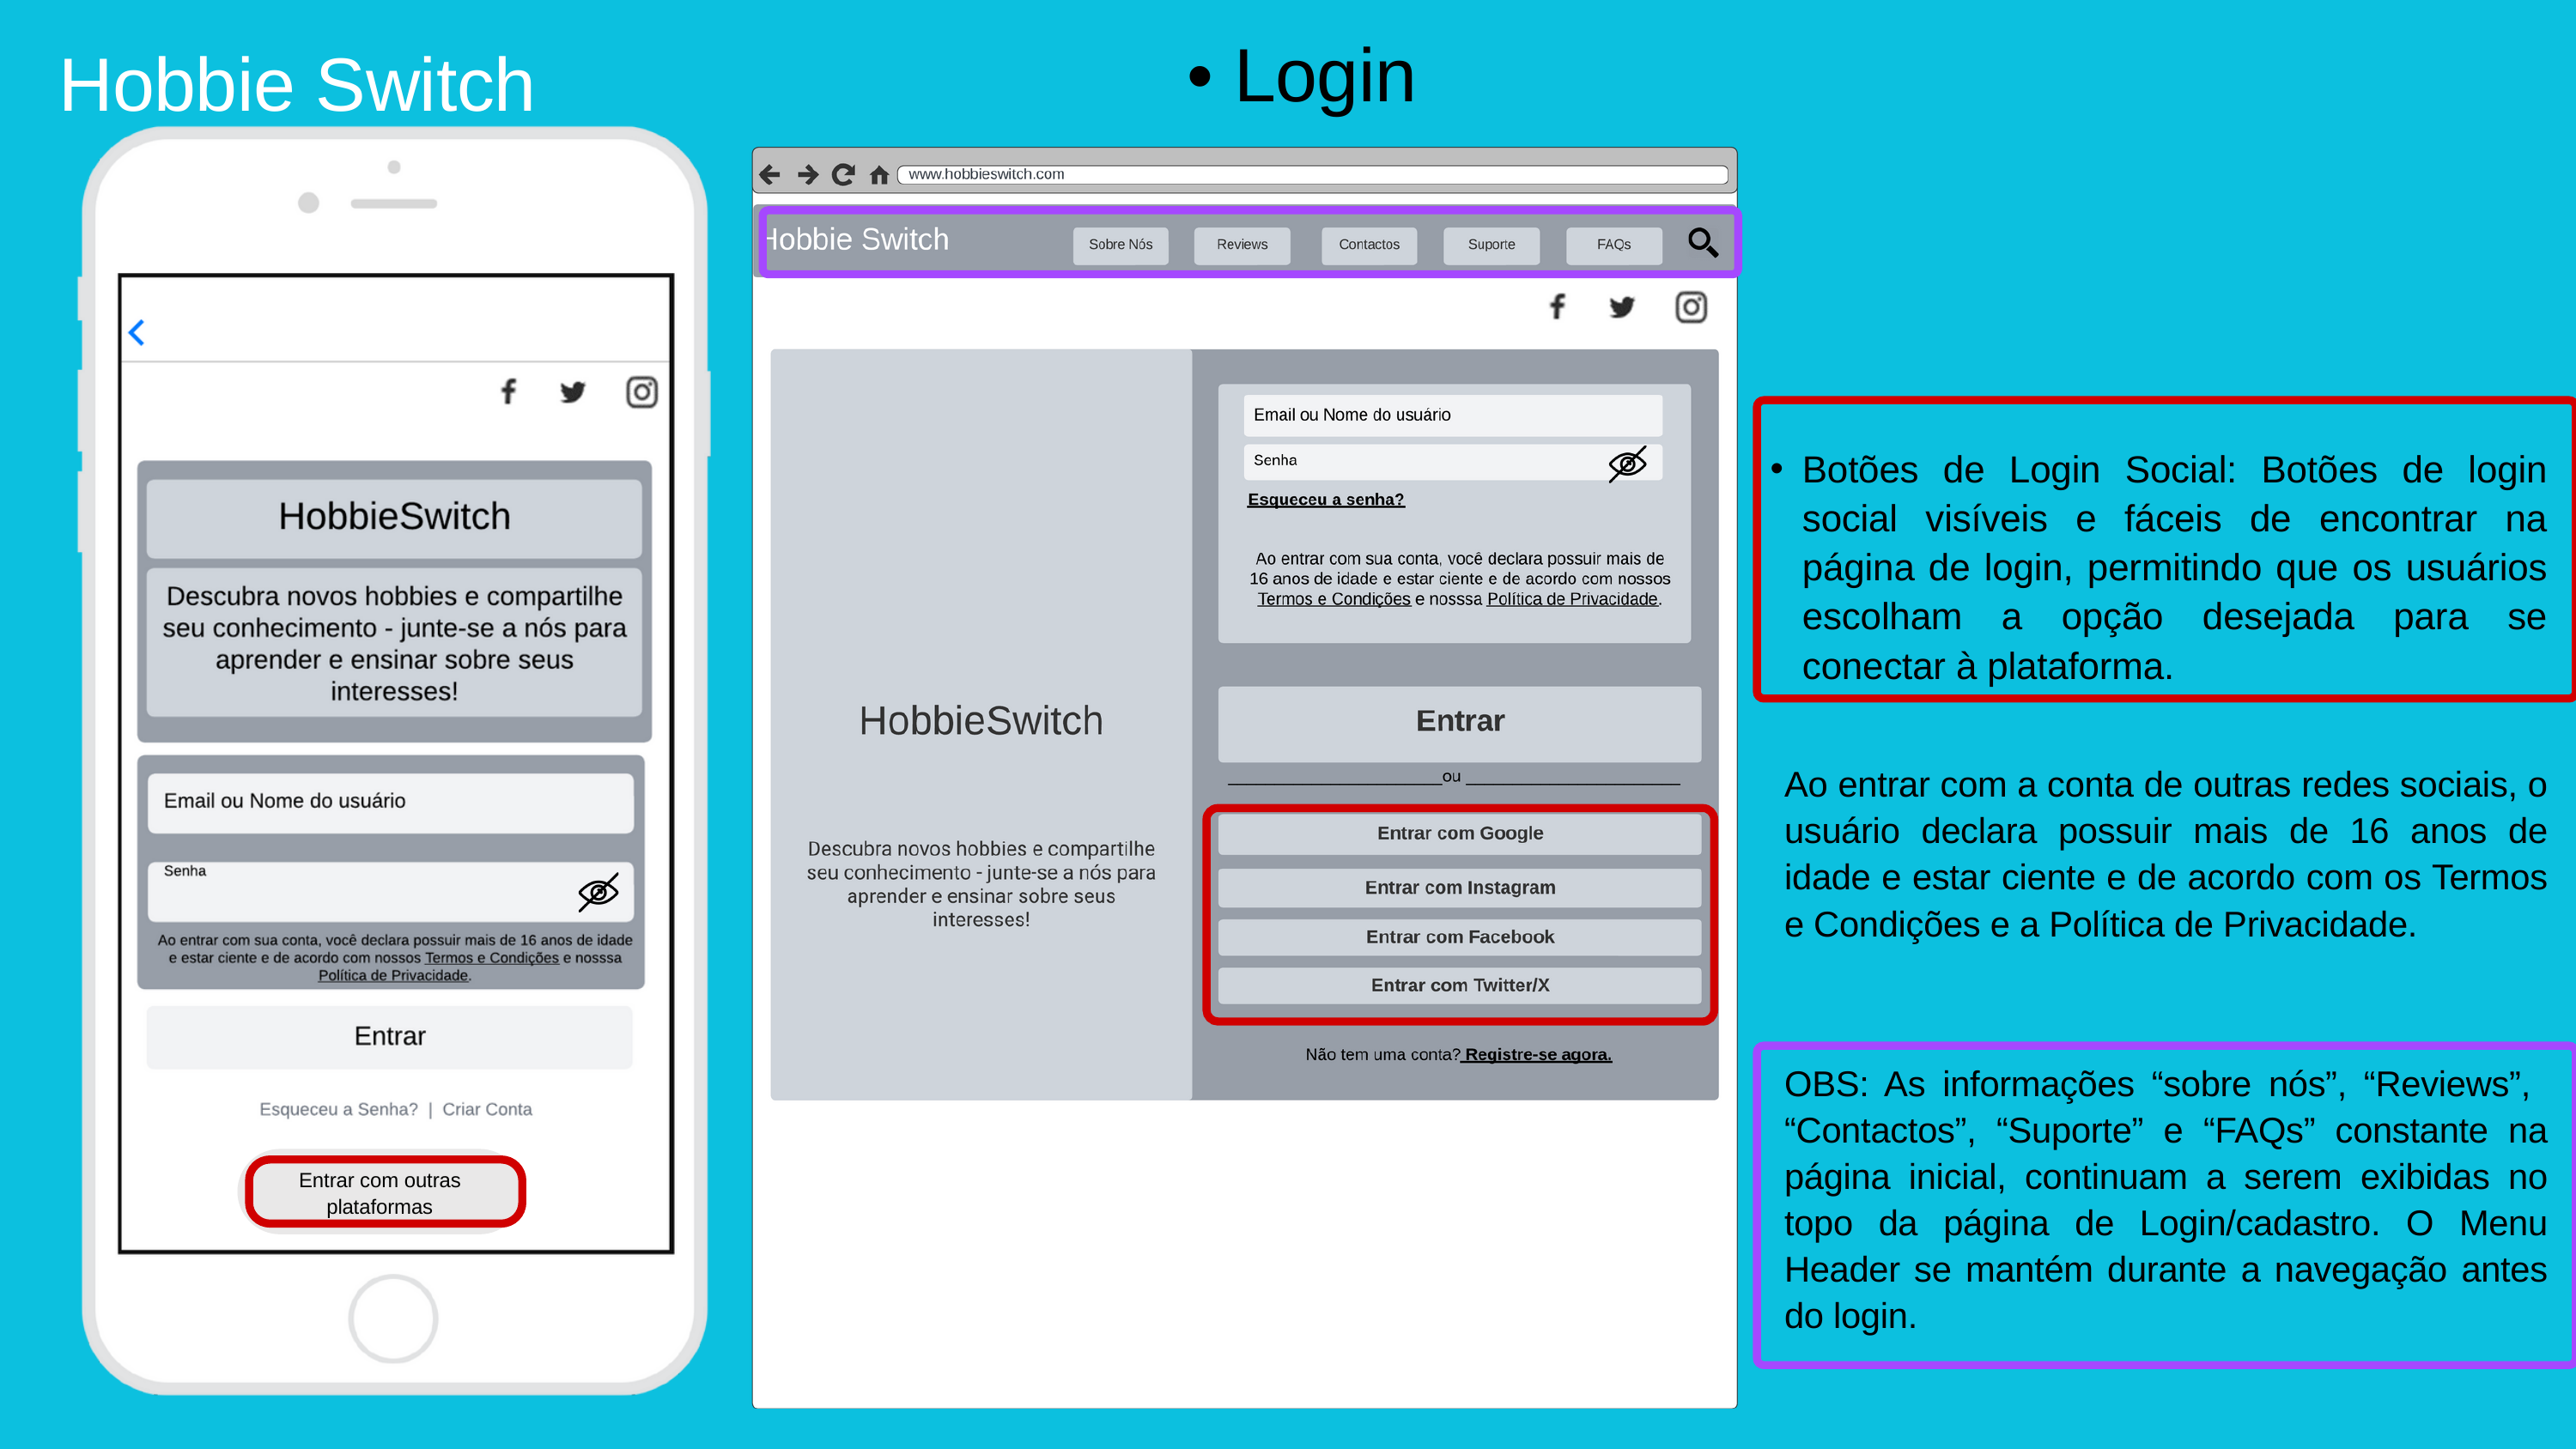

• Login

Hobbie Switch

Botões de Login Social: Botões de login social visíveis e fáceis de encontrar na página de login, permitindo que os usuários escolham a opção desejada para se conectar à plataforma.

Ao entrar com a conta de outras redes sociais, o usuário declara possuir mais de 16 anos de idade e estar ciente e de acordo com os Termos e Condições e a Política de Privacidade.

OBS: As informações “sobre nós”, “Reviews”,  “Contactos”, “Suporte” e “FAQs” constante na página inicial, continuam a serem exibidas no topo da página de Login/cadastro. O Menu Header se mantém durante a navegação antes do login.

Entrar com outras plataformas